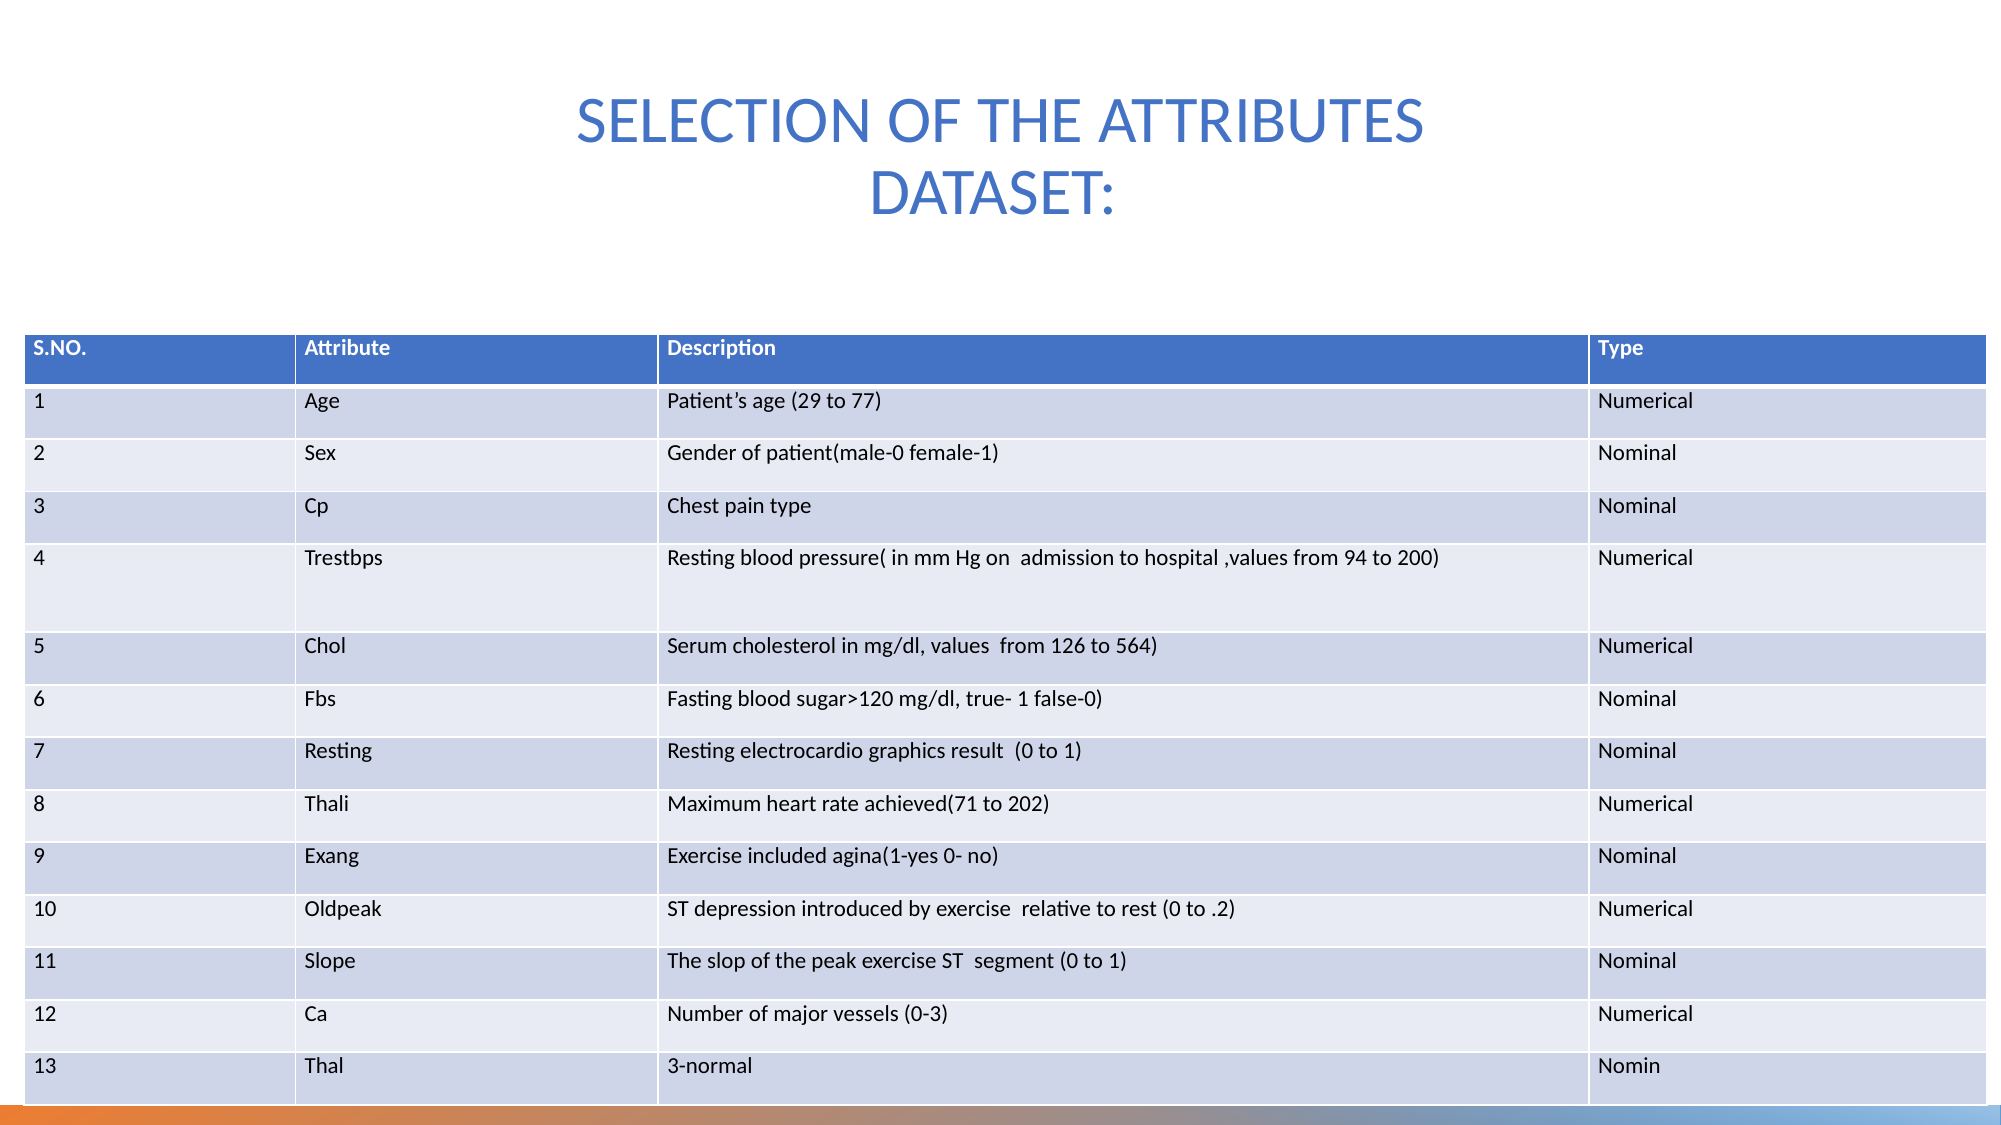

# SELECTION OF THE ATTRIBUTES DATASET:
| S.NO. | Attribute | Description | Type |
| --- | --- | --- | --- |
| 1 | Age | Patient’s age (29 to 77) | Numerical |
| 2 | Sex | Gender of patient(male-0 female-1) | Nominal |
| 3 | Cp | Chest pain type | Nominal |
| 4 | Trestbps | Resting blood pressure( in mm Hg on admission to hospital ,values from 94 to 200) | Numerical |
| 5 | Chol | Serum cholesterol in mg/dl, values from 126 to 564) | Numerical |
| 6 | Fbs | Fasting blood sugar>120 mg/dl, true- 1 false-0) | Nominal |
| 7 | Resting | Resting electrocardio graphics result (0 to 1) | Nominal |
| 8 | Thali | Maximum heart rate achieved(71 to 202) | Numerical |
| 9 | Exang | Exercise included agina(1-yes 0- no) | Nominal |
| 10 | Oldpeak | ST depression introduced by exercise relative to rest (0 to .2) | Numerical |
| 11 | Slope | The slop of the peak exercise ST segment (0 to 1) | Nominal |
| 12 | Ca | Number of major vessels (0-3) | Numerical |
| 13 | Thal | 3-normal | Nomin |